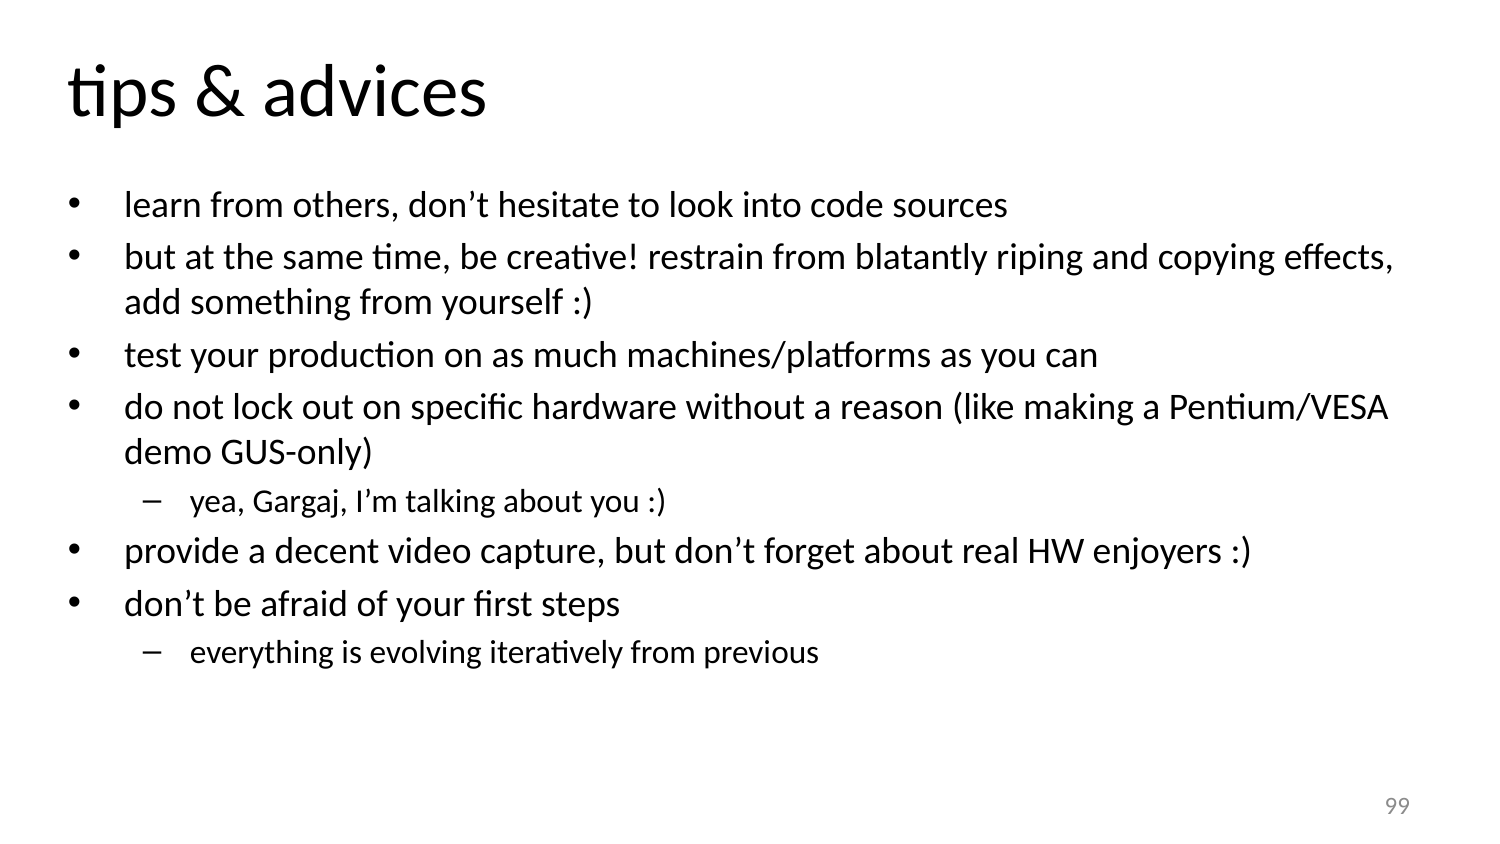

tips & advices
learn from others, don’t hesitate to look into code sources
but at the same time, be creative! restrain from blatantly riping and copying effects, add something from yourself :)
test your production on as much machines/platforms as you can
do not lock out on specific hardware without a reason (like making a Pentium/VESA demo GUS-only)
yea, Gargaj, I’m talking about you :)
provide a decent video capture, but don’t forget about real HW enjoyers :)
don’t be afraid of your first steps
everything is evolving iteratively from previous

99